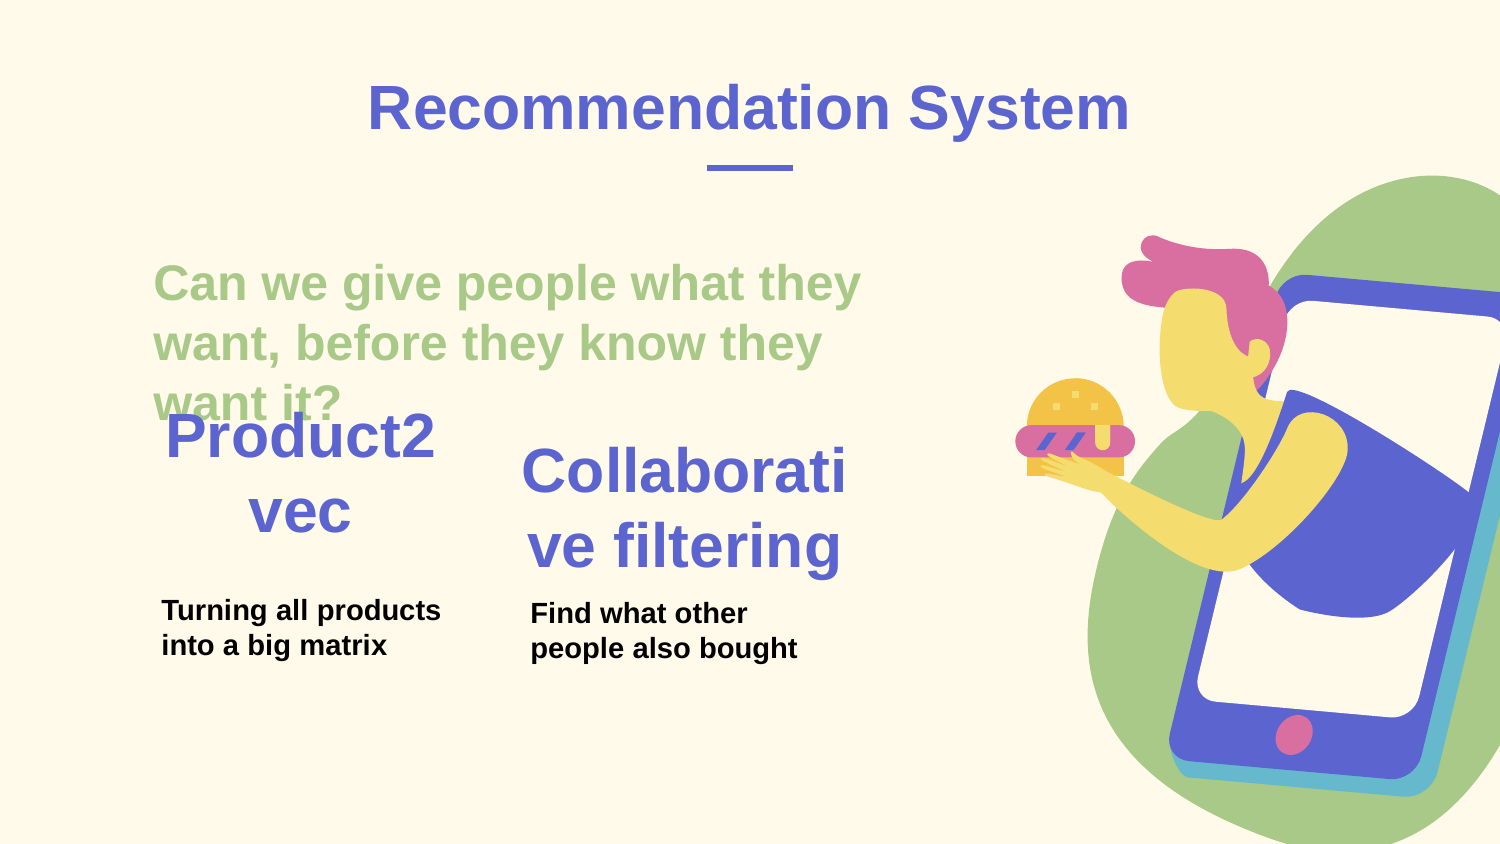

# Recommendation System

Can we give people what they want, before they know they want it?

Product2vec
Collaborative filtering
Turning all products into a big matrix

Find what other people also bought